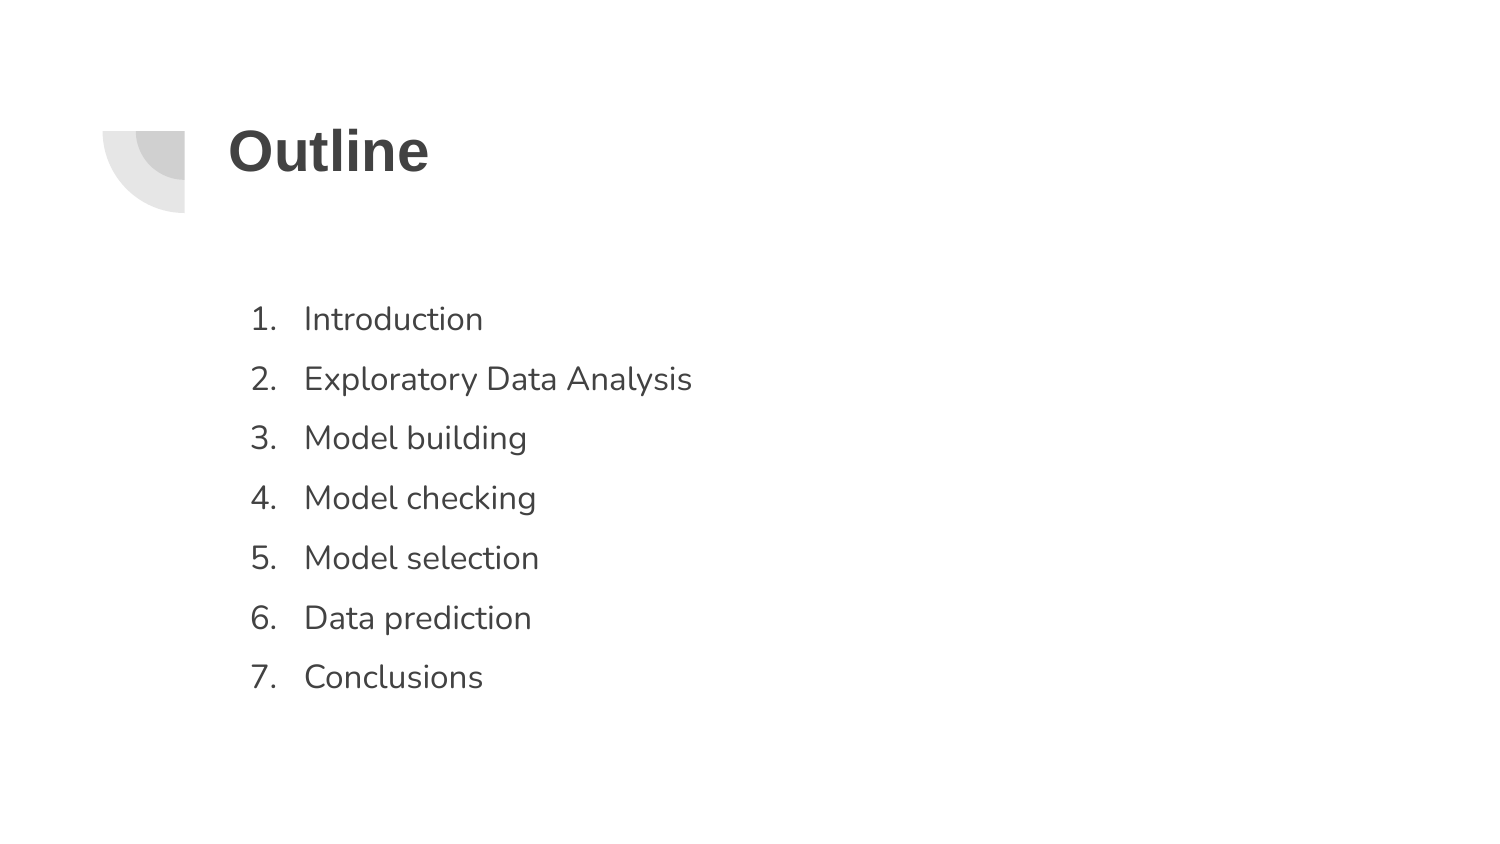

# Outline
Introduction
Exploratory Data Analysis
Model building
Model checking
Model selection
Data prediction
Conclusions